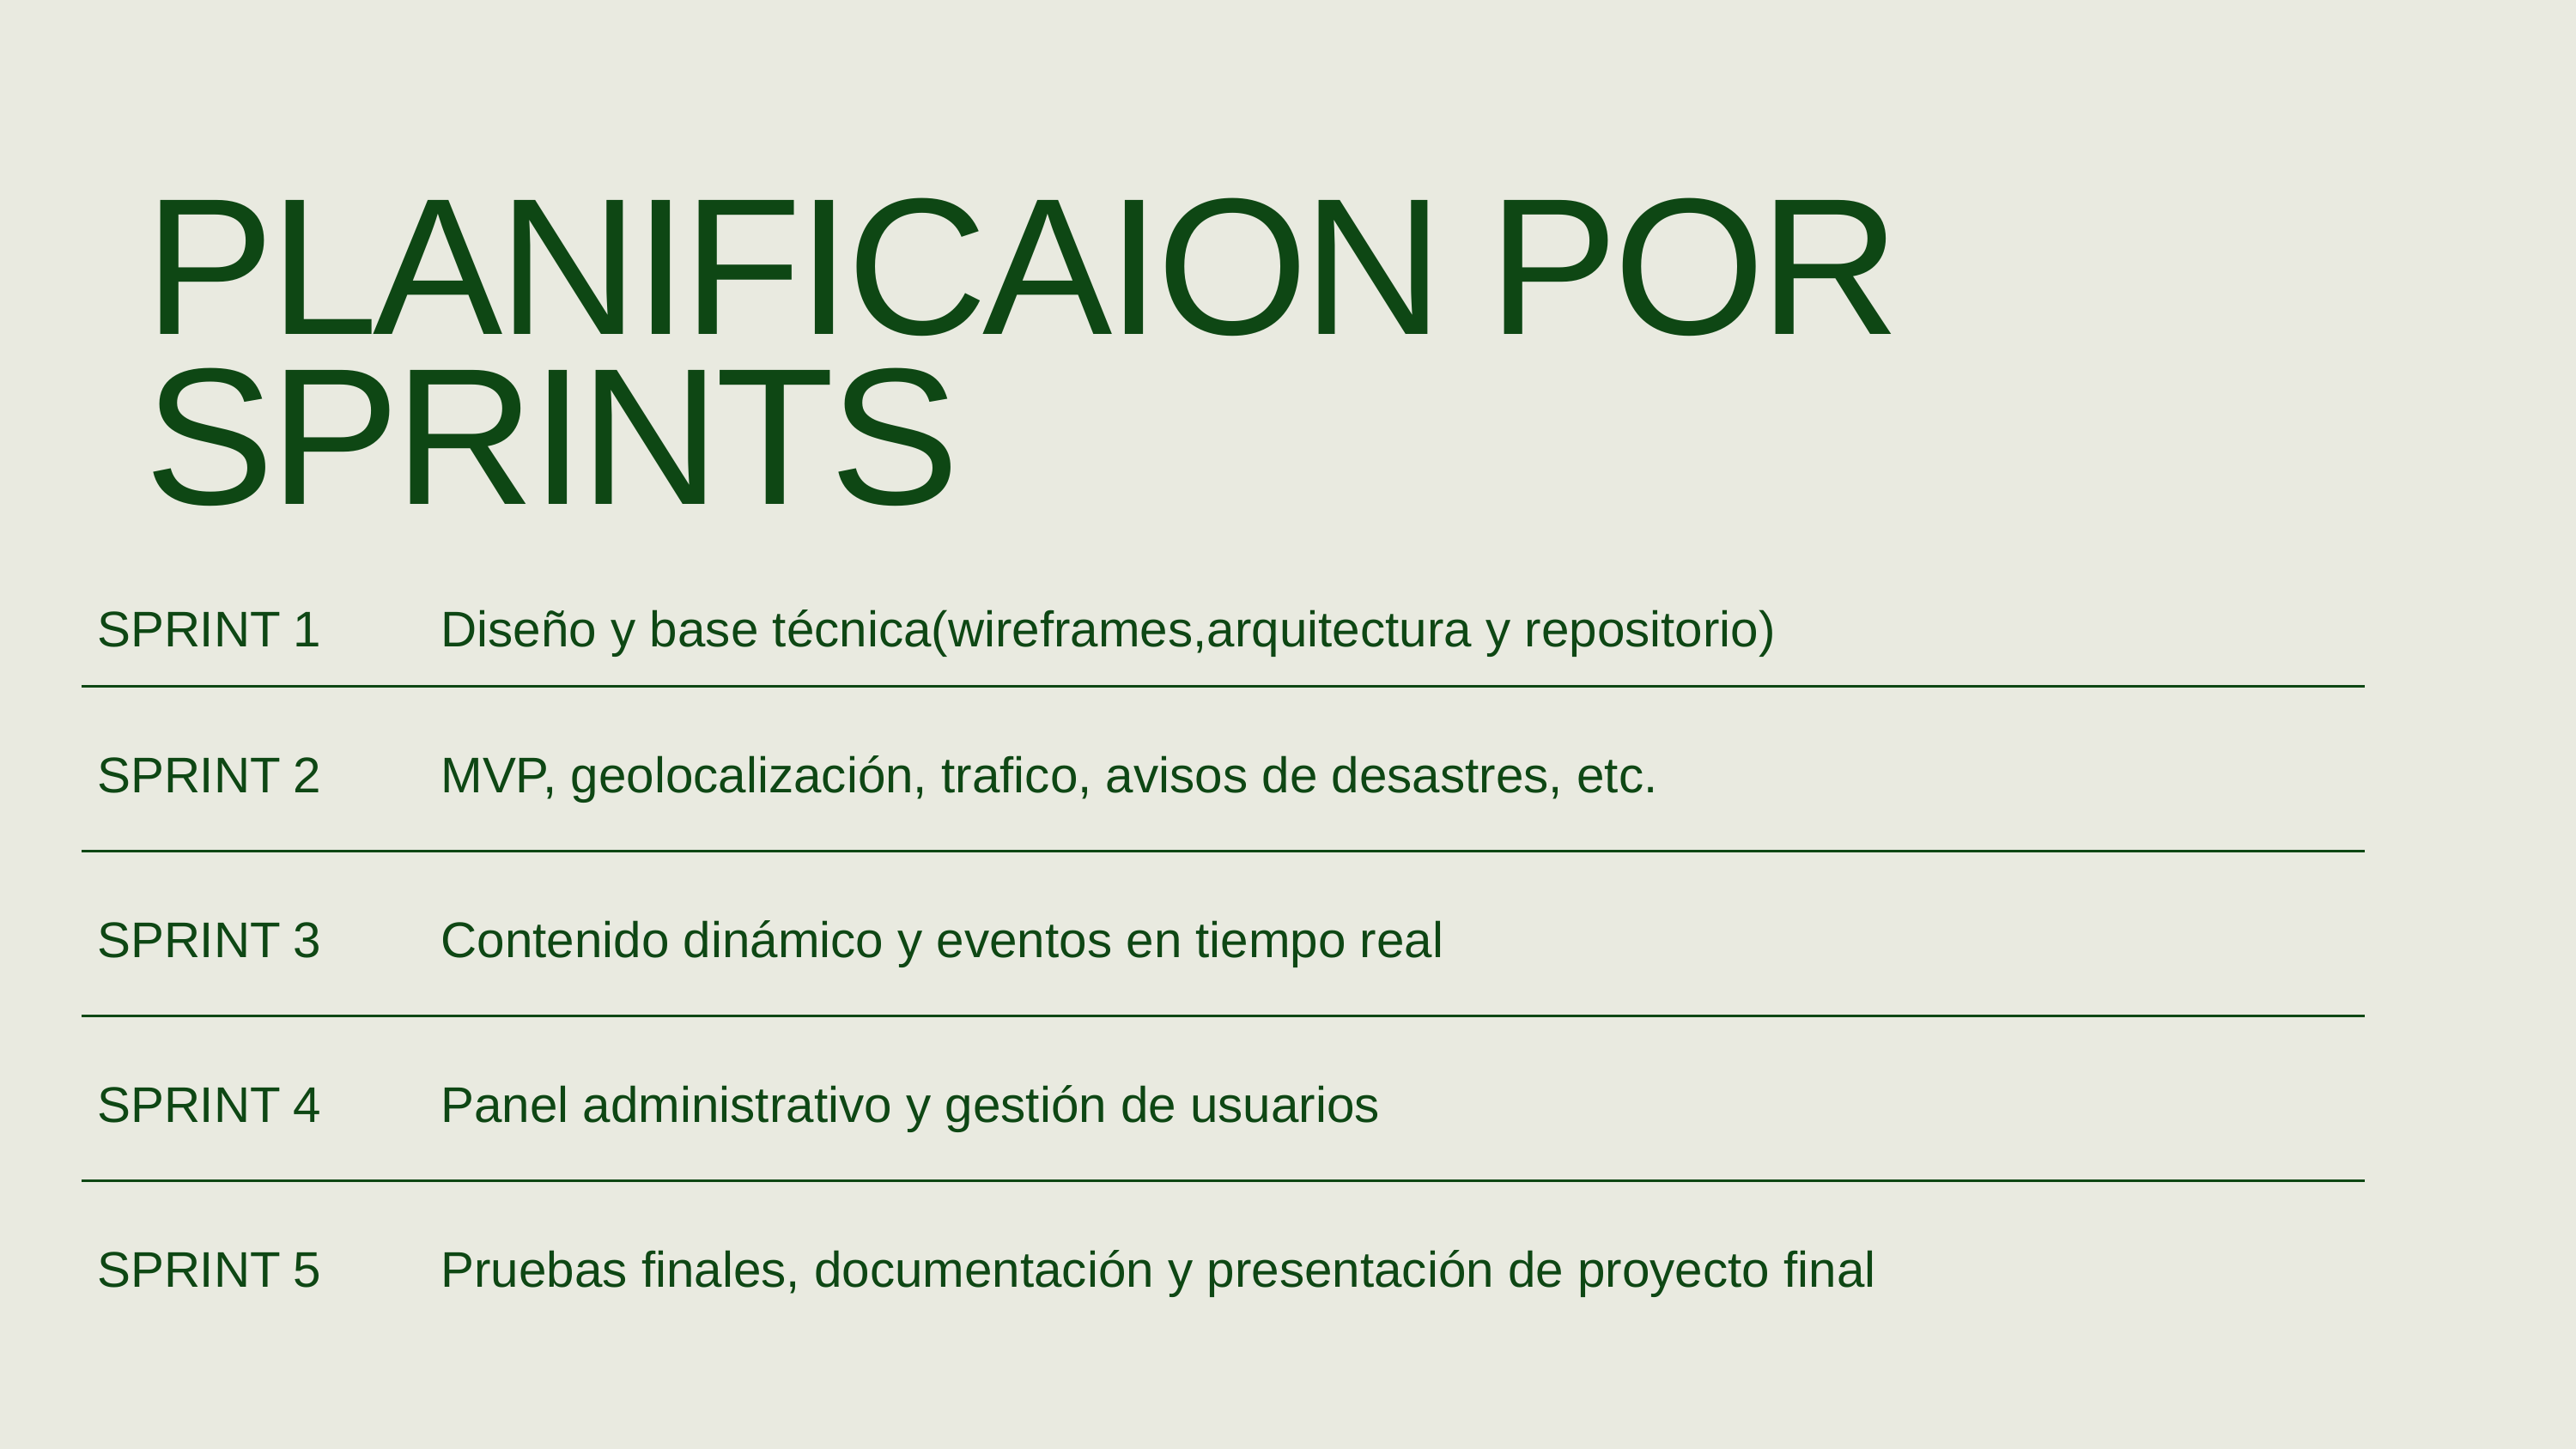

PLANIFICAION POR SPRINTS
| SPRINT 1 | Diseño y base técnica(wireframes,arquitectura y repositorio) |
| --- | --- |
| SPRINT 2 | MVP, geolocalización, trafico, avisos de desastres, etc. |
| SPRINT 3 | Contenido dinámico y eventos en tiempo real |
| SPRINT 4 | Panel administrativo y gestión de usuarios |
| SPRINT 5 | Pruebas finales, documentación y presentación de proyecto final |